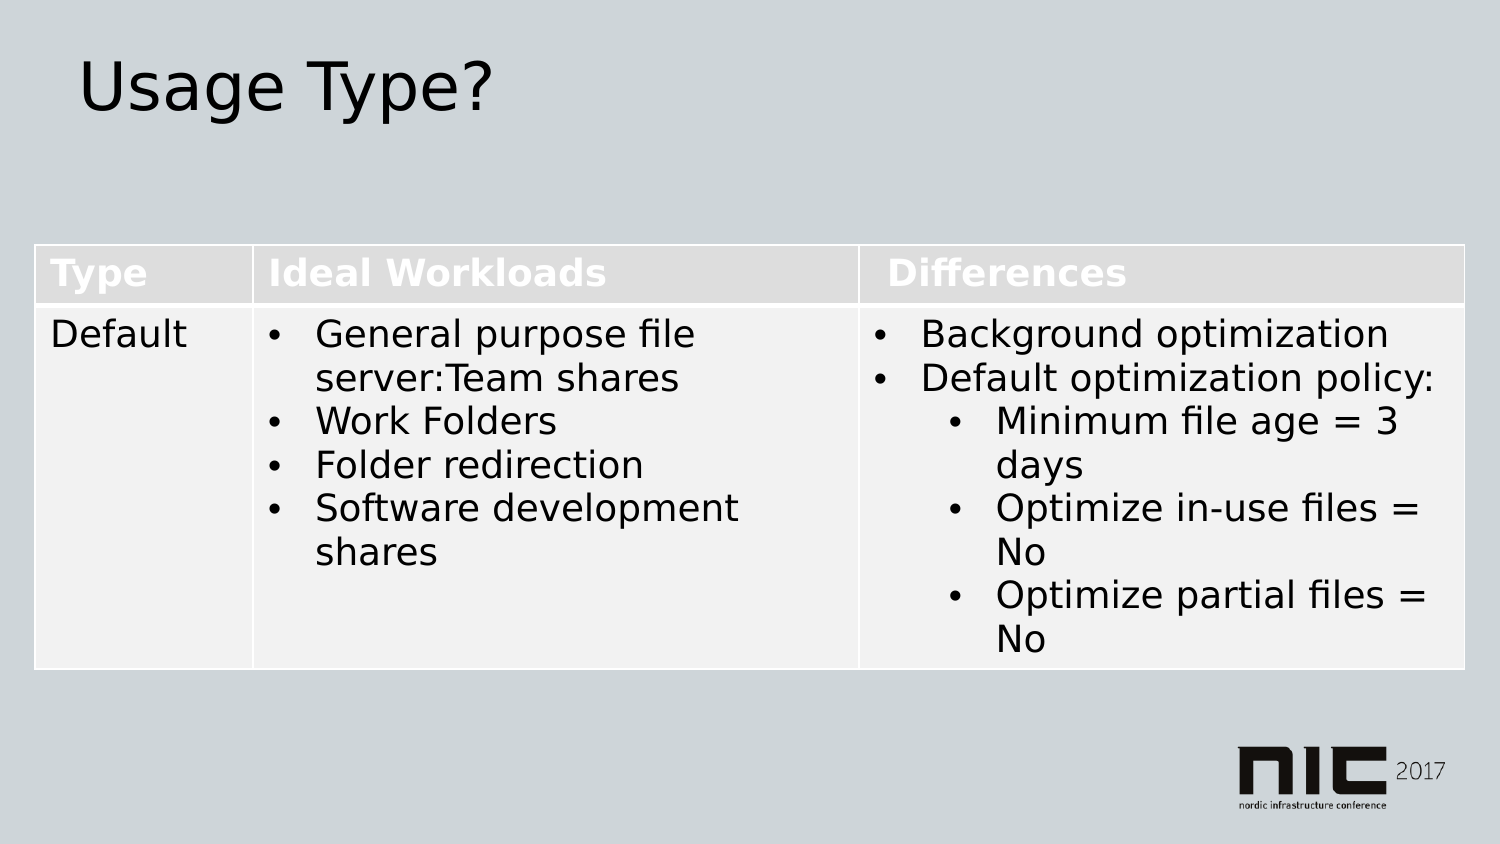

# Usage Type?
| Type | Ideal Workloads | Differences |
| --- | --- | --- |
| Default | General purpose file server:Team shares Work Folders Folder redirection Software development shares | Background optimization Default optimization policy: Minimum file age = 3 days Optimize in-use files = No Optimize partial files = No |